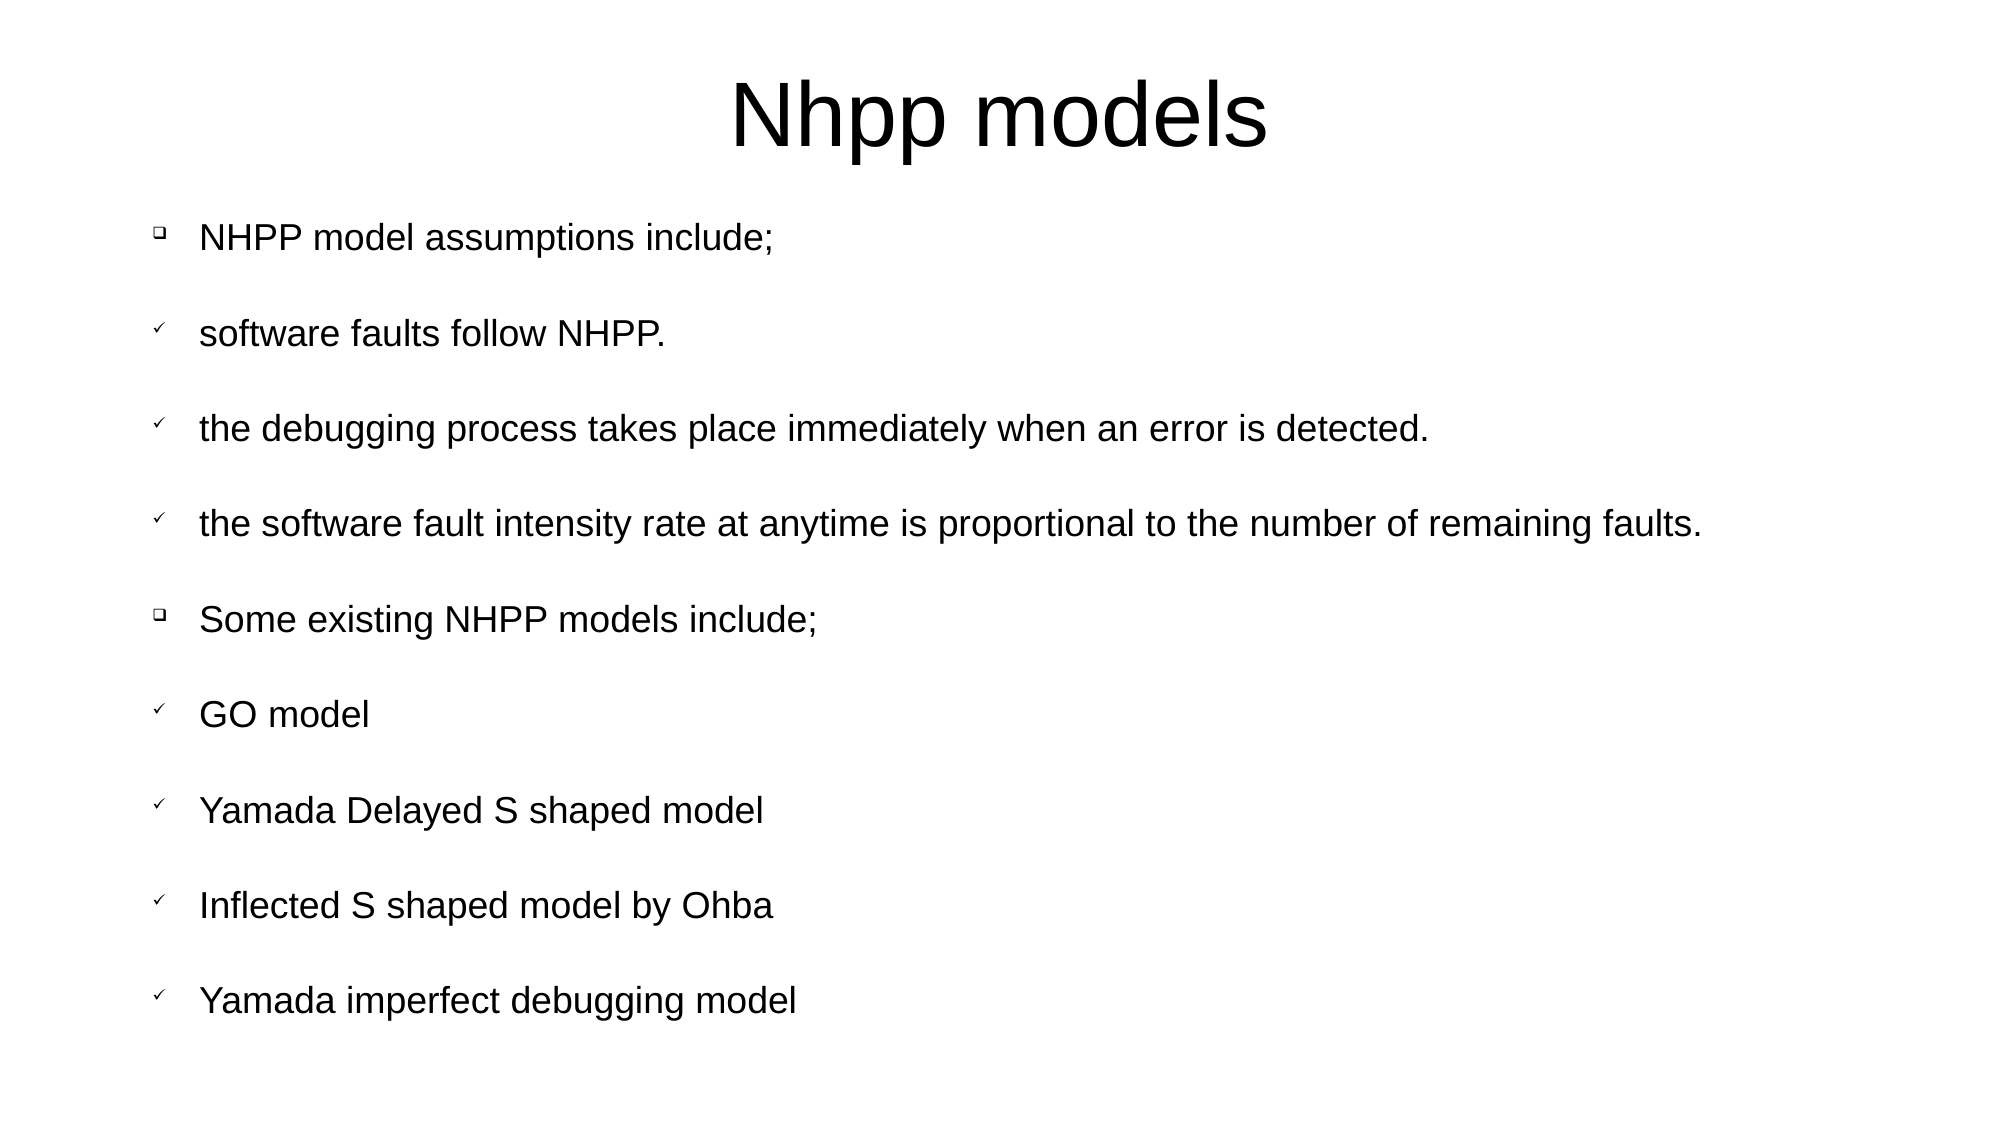

Nhpp models
NHPP model assumptions include;
software faults follow NHPP.
the debugging process takes place immediately when an error is detected.
the software fault intensity rate at anytime is proportional to the number of remaining faults.
Some existing NHPP models include;
GO model
Yamada Delayed S shaped model
Inflected S shaped model by Ohba
Yamada imperfect debugging model